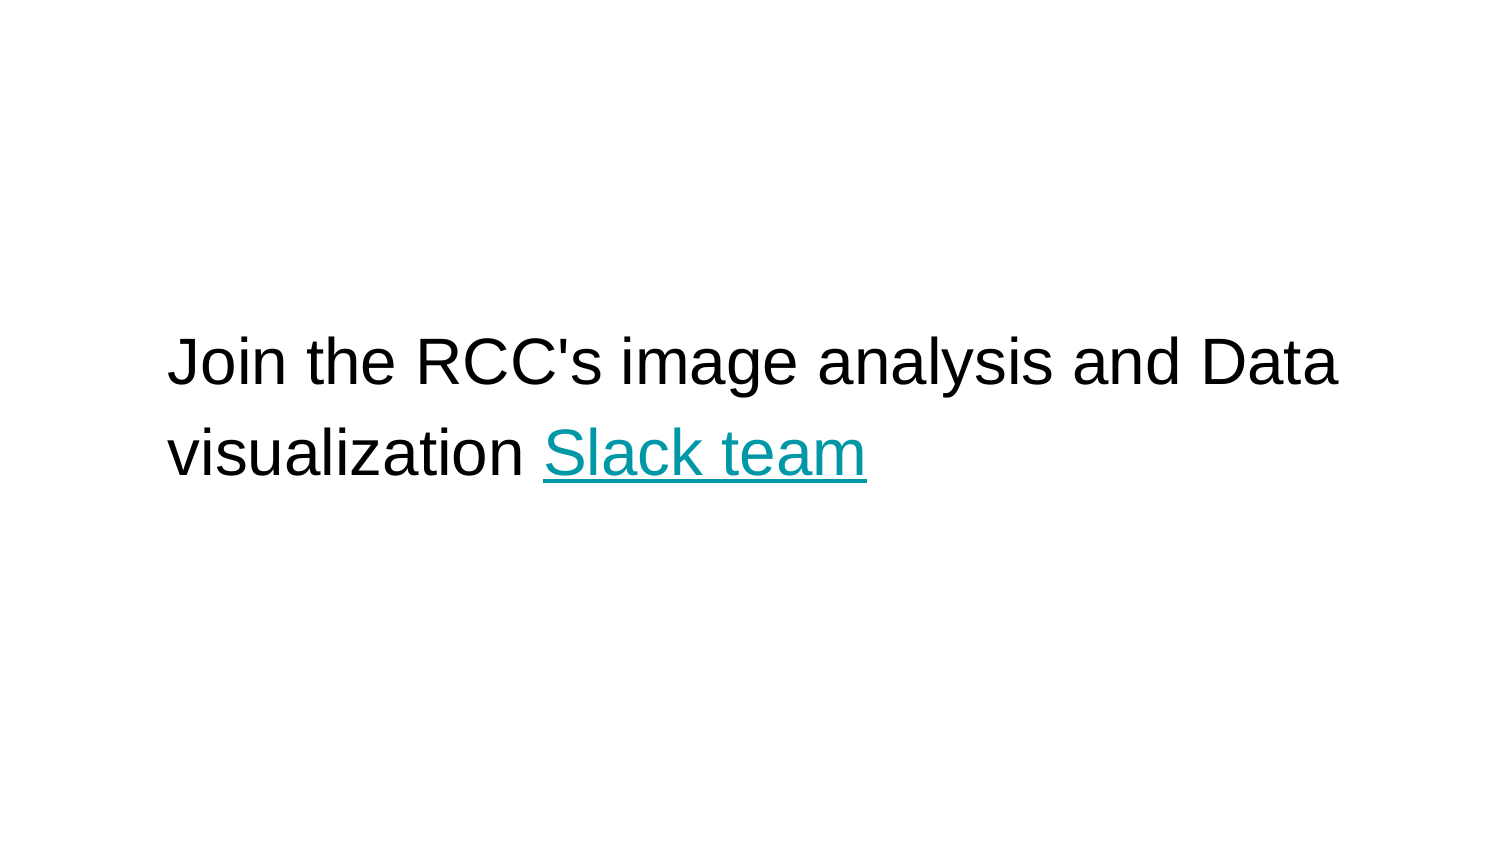

Join the RCC's image analysis and Data visualization Slack team